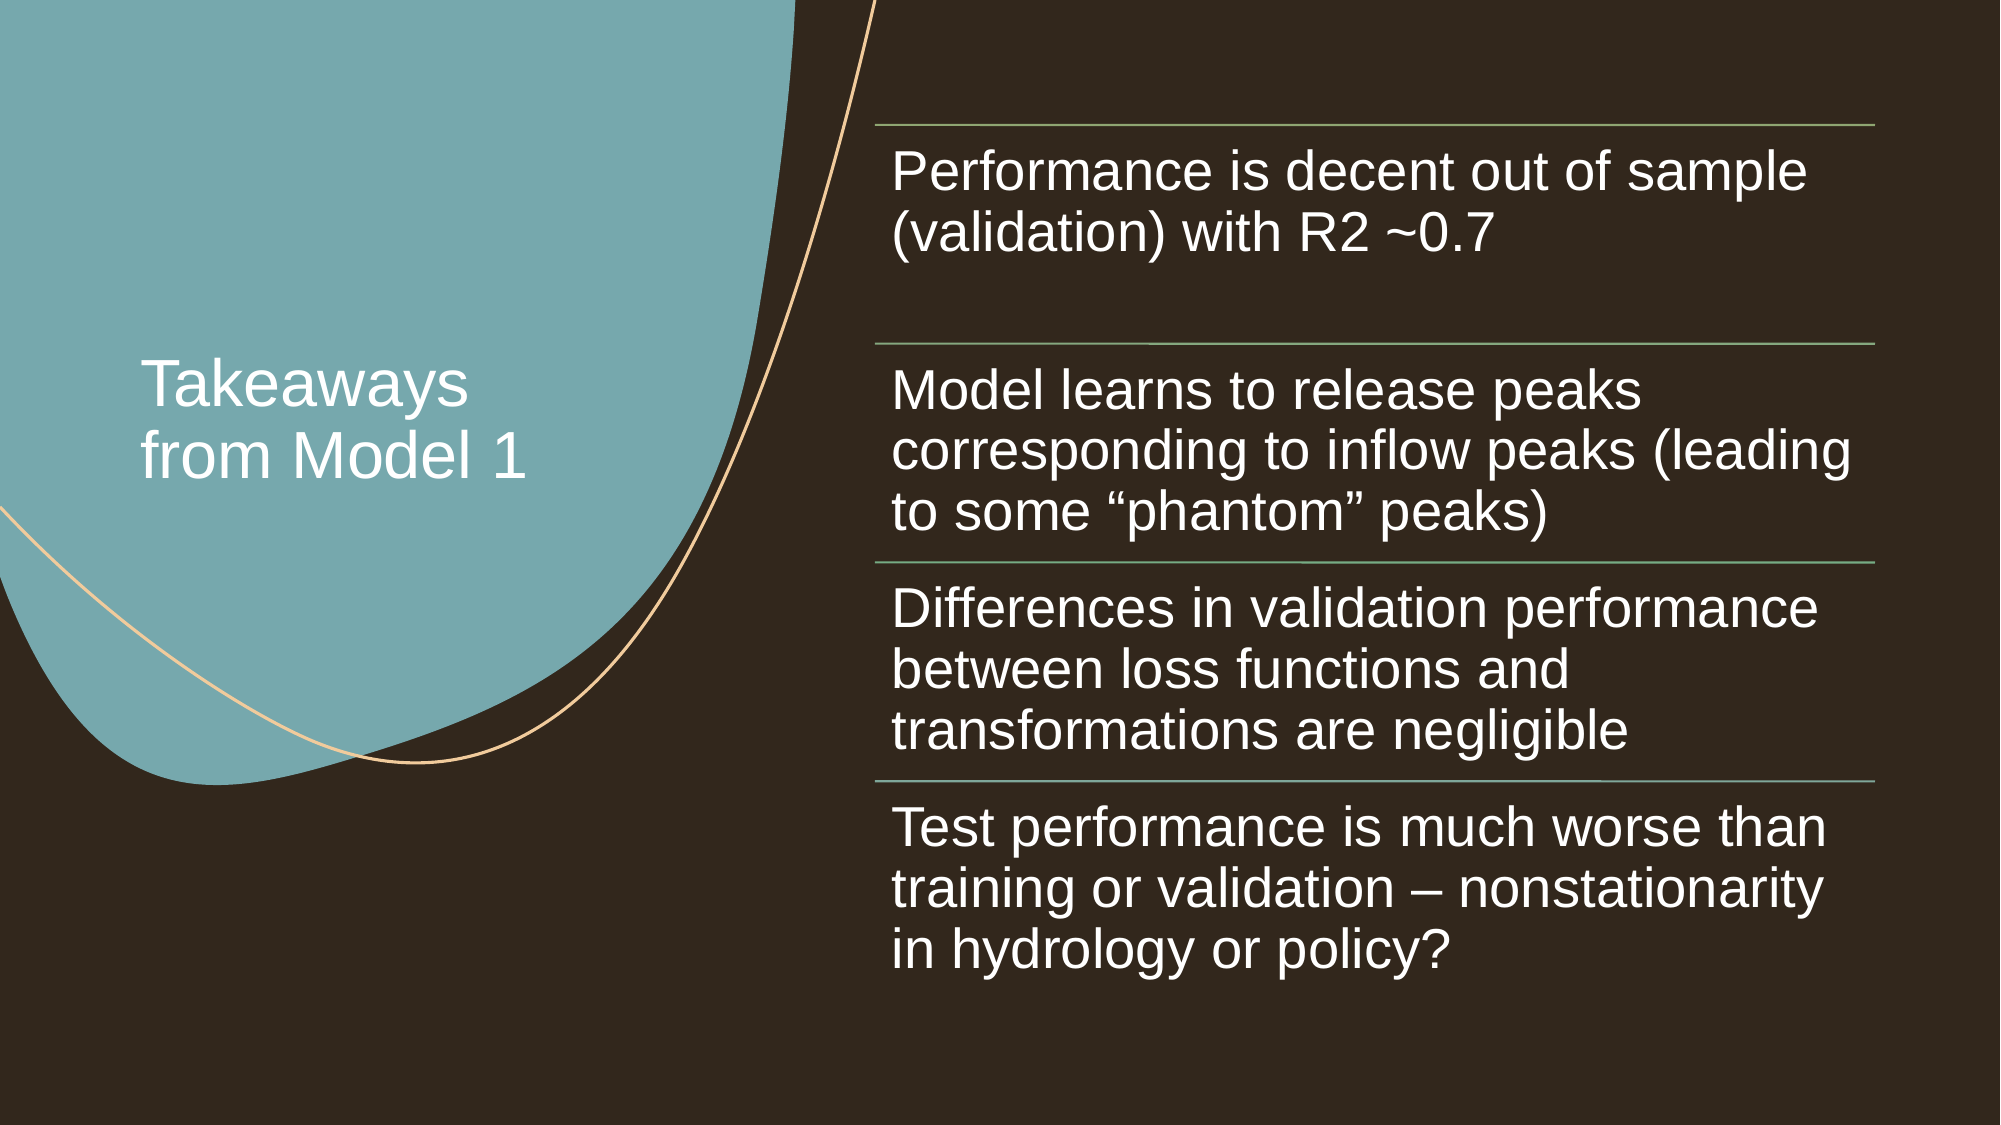

# Takeaways from Model 1
Performance is decent out of sample (validation) with R2 ~0.7
Model learns to release peaks corresponding to inflow peaks (leading to some “phantom” peaks)
Differences in validation performance between loss functions and transformations are negligible
Test performance is much worse than training or validation – nonstationarity in hydrology or policy?